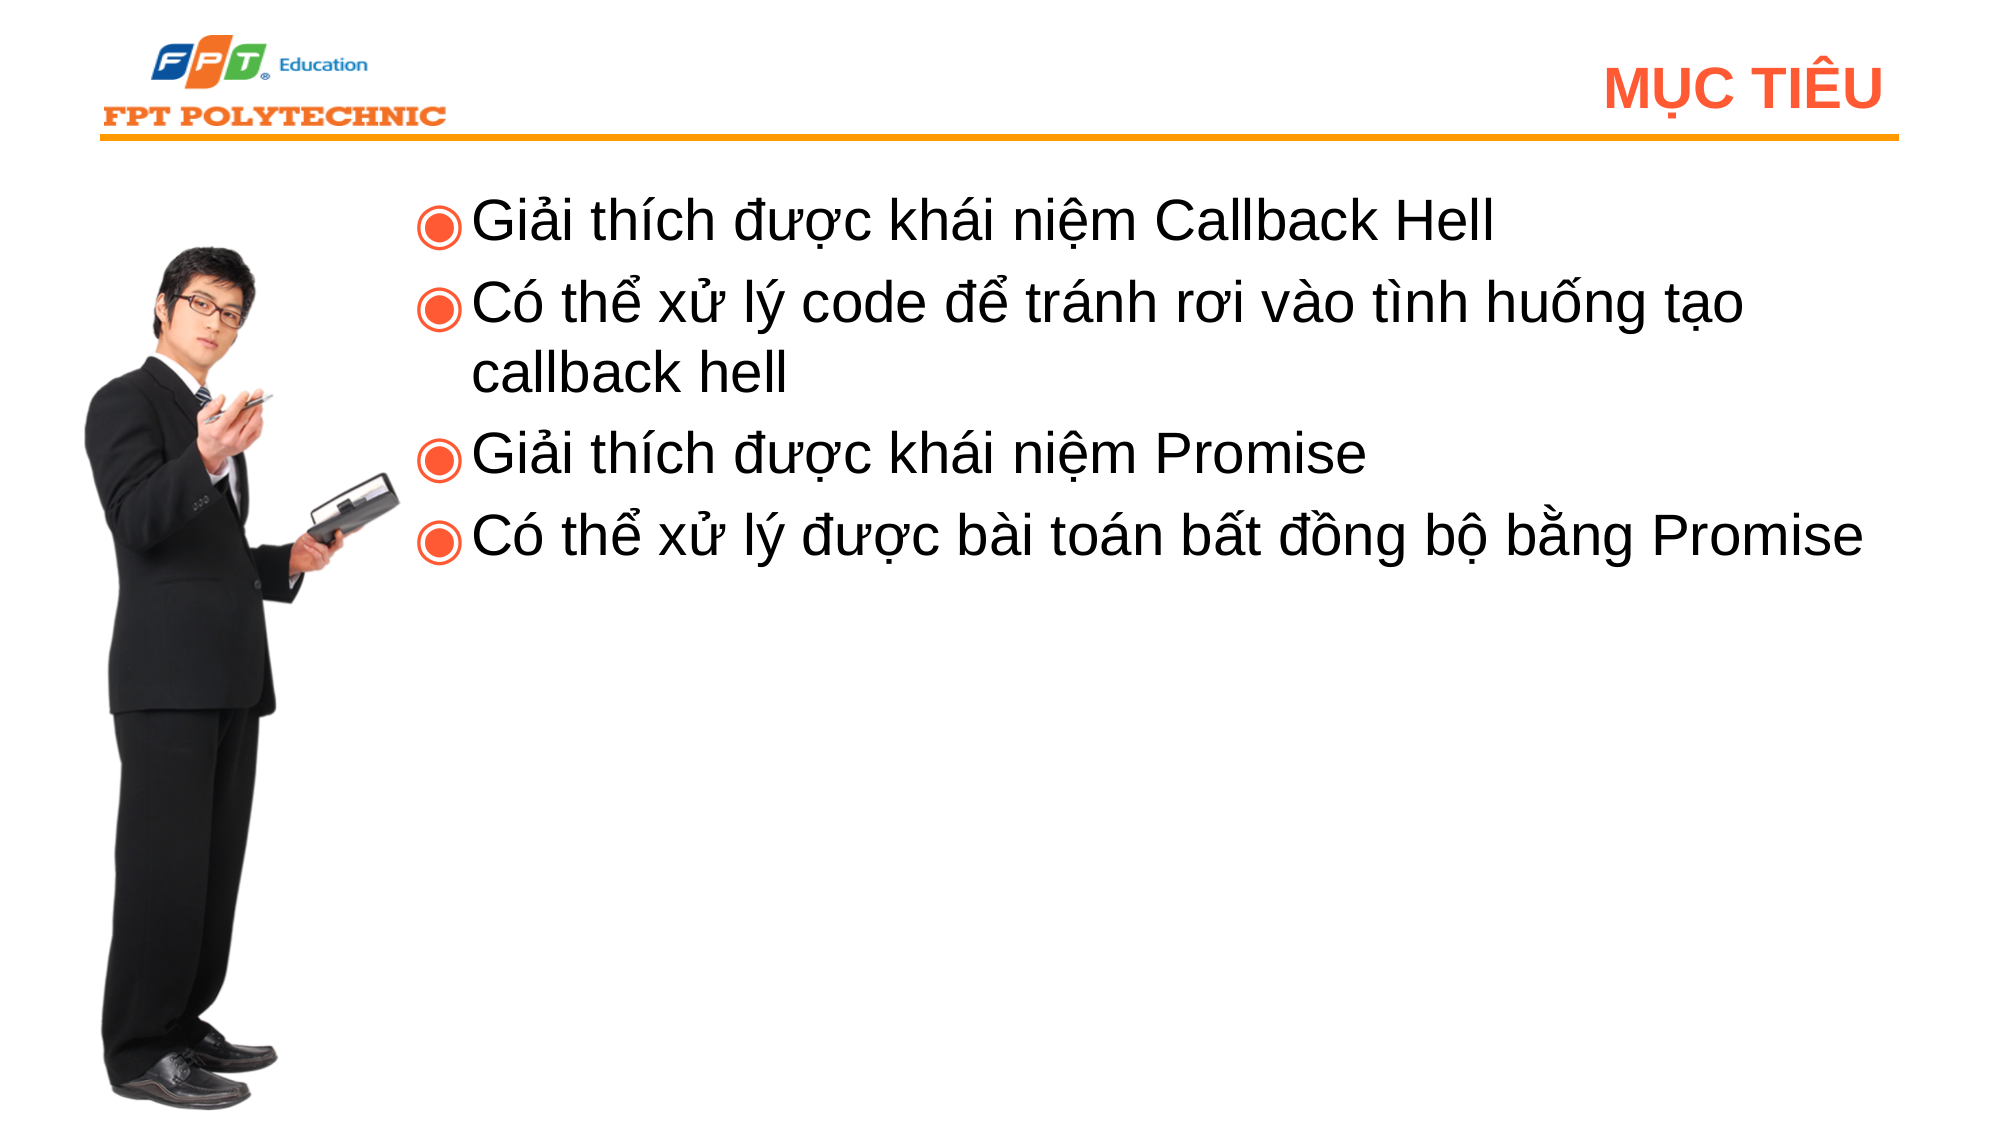

# Mục tiêu
Giải thích được khái niệm Callback Hell
Có thể xử lý code để tránh rơi vào tình huống tạo callback hell
Giải thích được khái niệm Promise
Có thể xử lý được bài toán bất đồng bộ bằng Promise